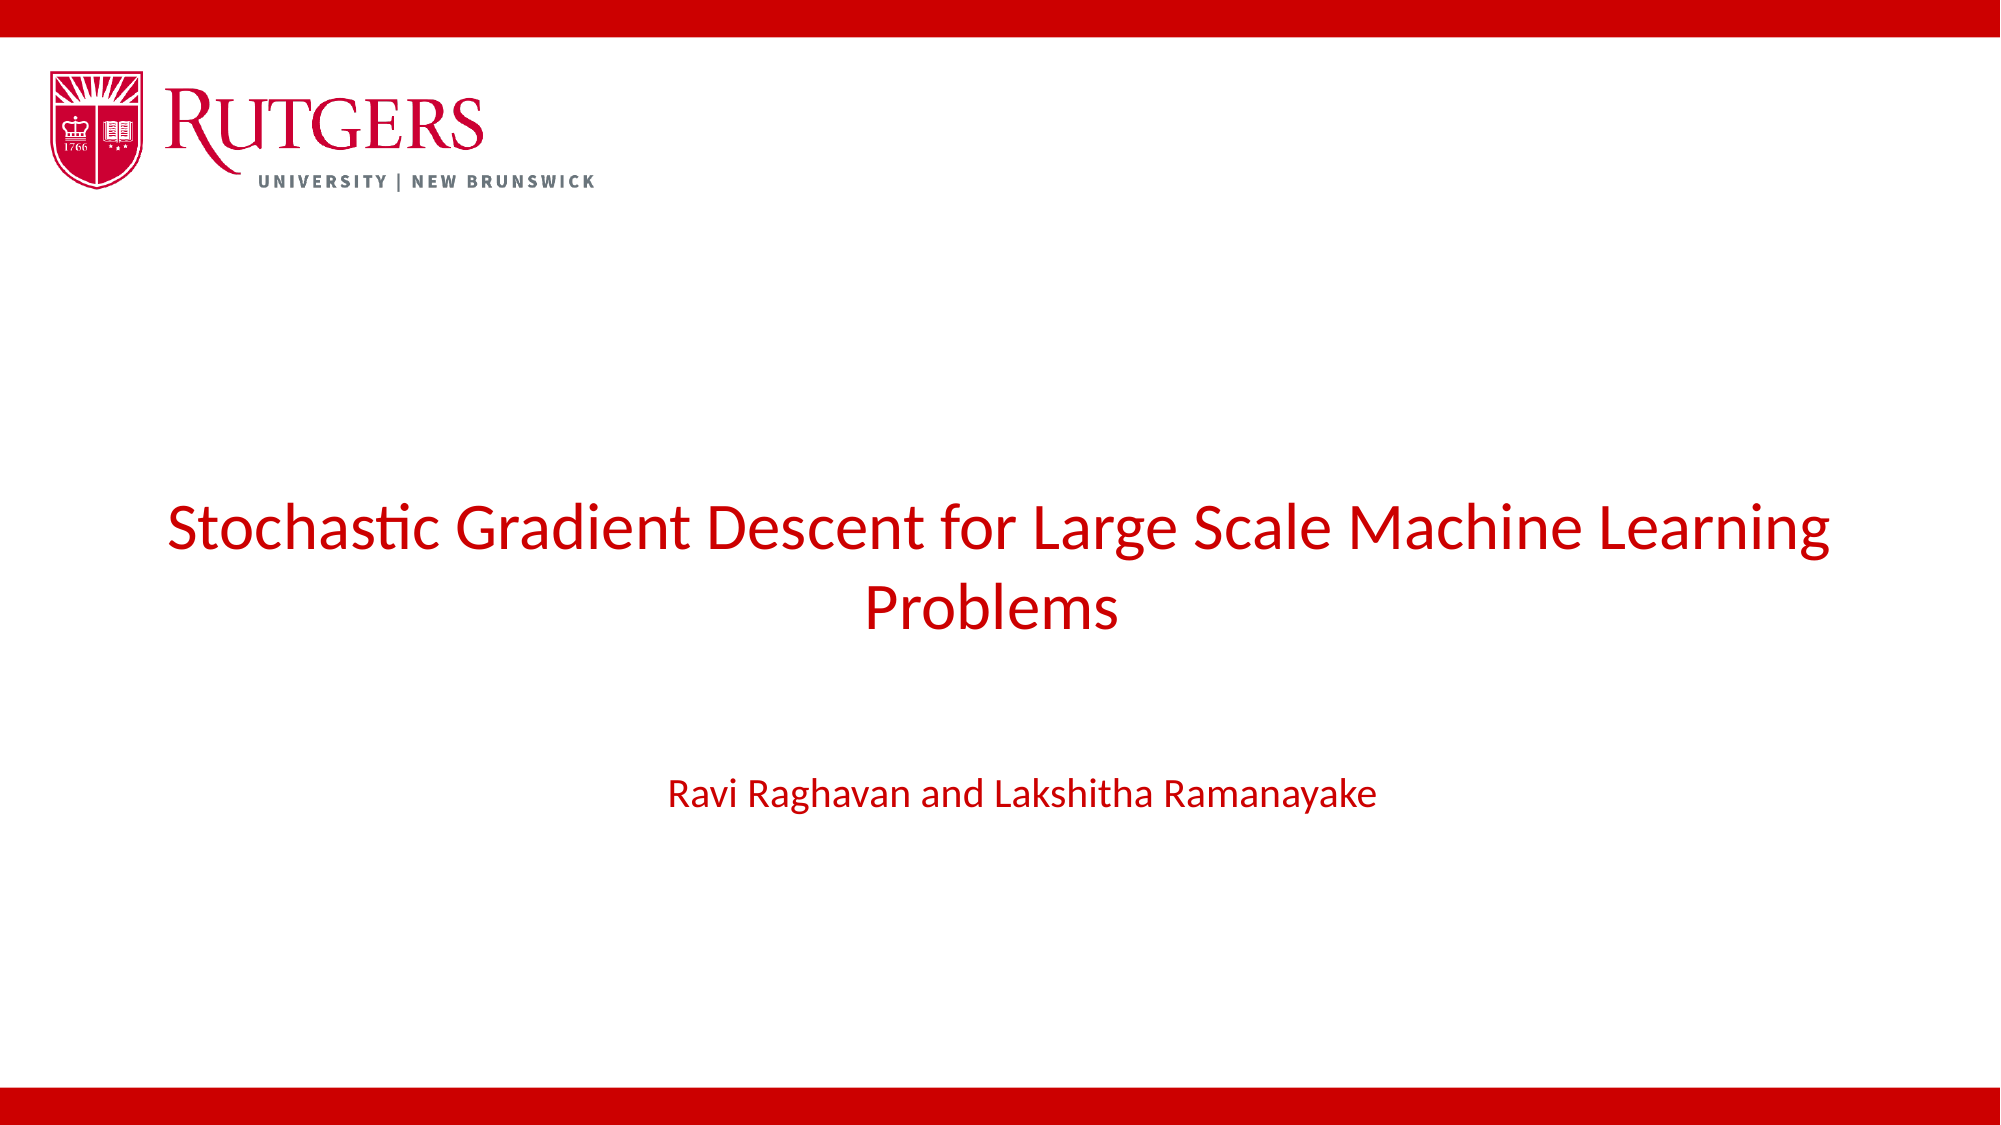

# Stochastic Gradient Descent for Large Scale Machine Learning Problems
Ravi Raghavan and Lakshitha Ramanayake